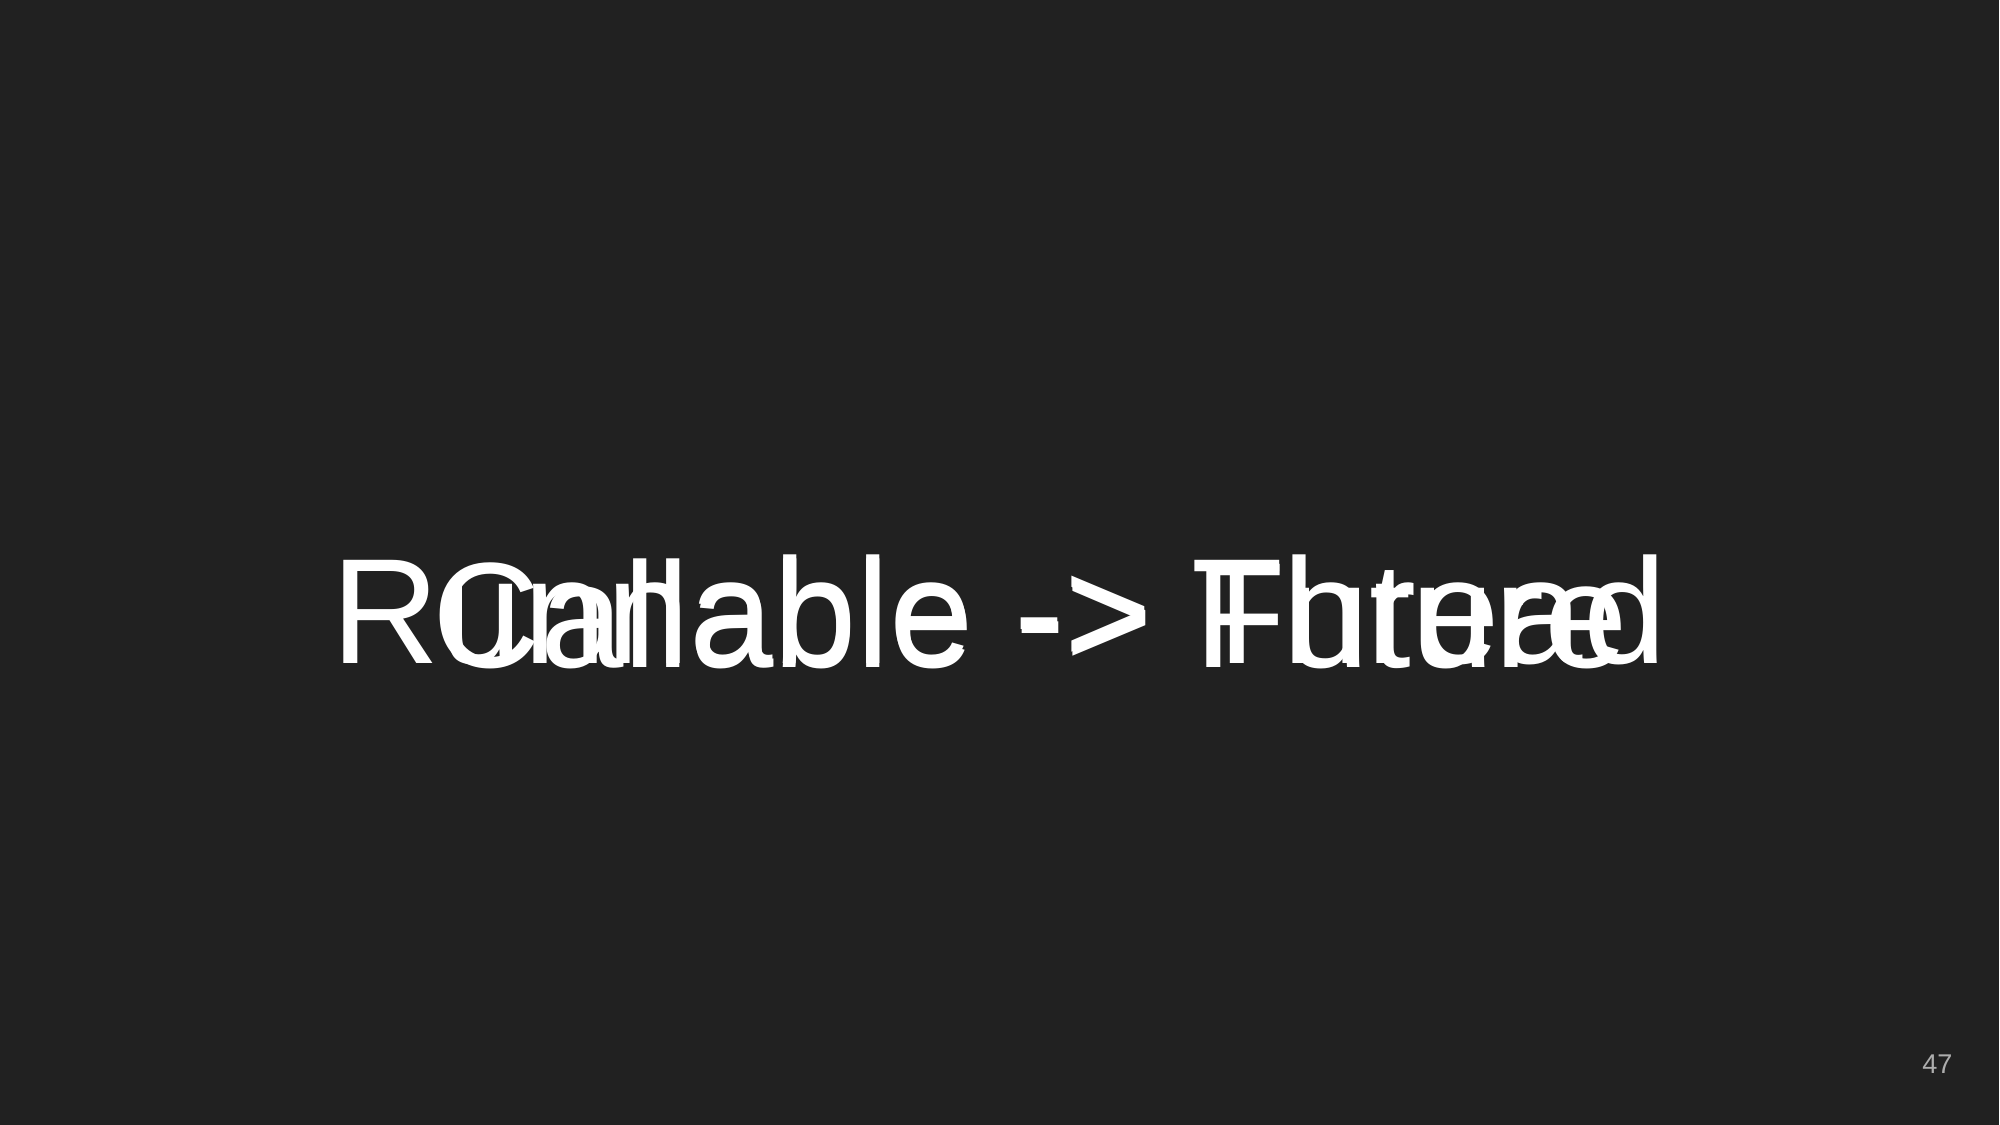

# Runnable -> Thread
Callable -> Future
47